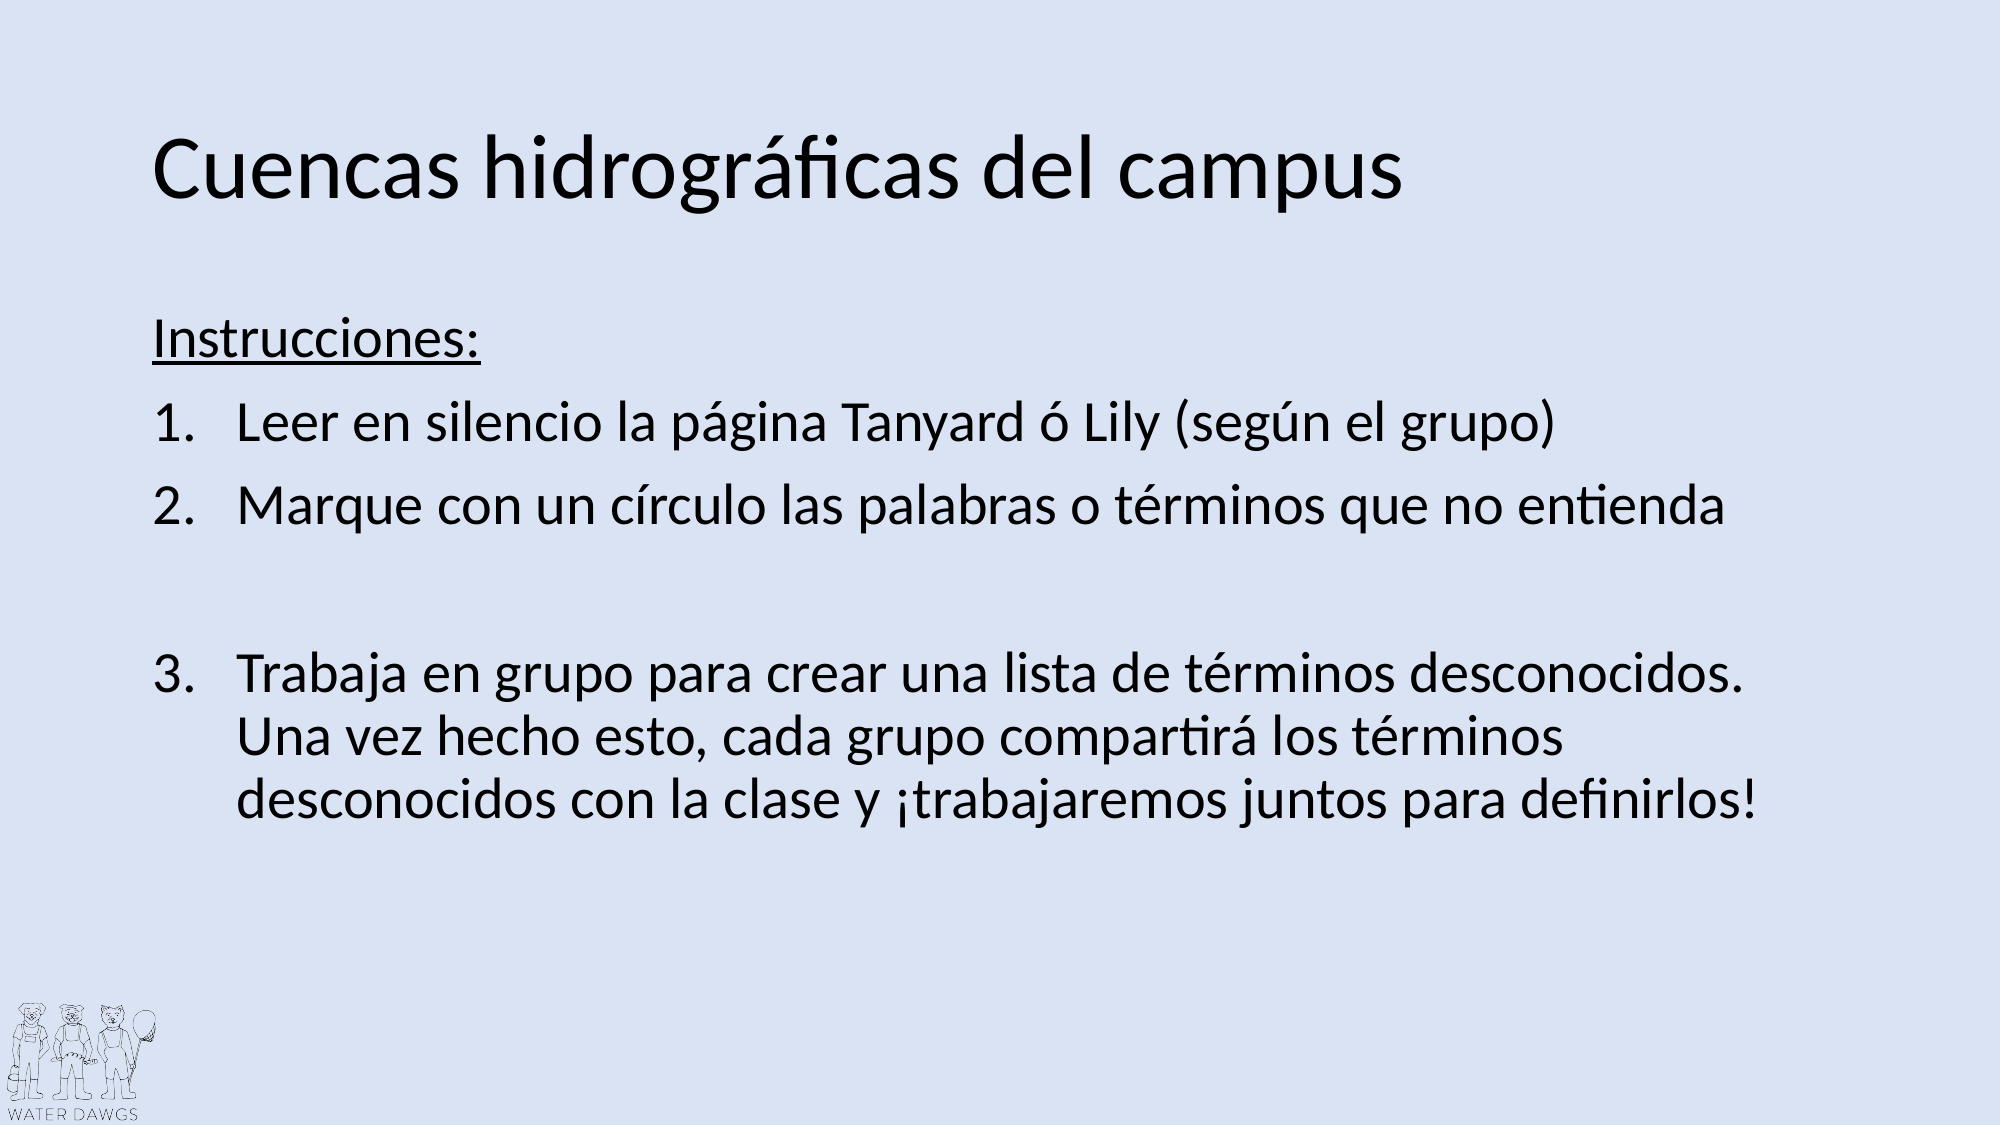

# Cuencas hidrográficas del campus
Instrucciones:
Leer en silencio la página Tanyard ó Lily (según el grupo)
Marque con un círculo las palabras o términos que no entienda

Trabaja en grupo para crear una lista de términos desconocidos. Una vez hecho esto, cada grupo compartirá los términos desconocidos con la clase y ¡trabajaremos juntos para definirlos!